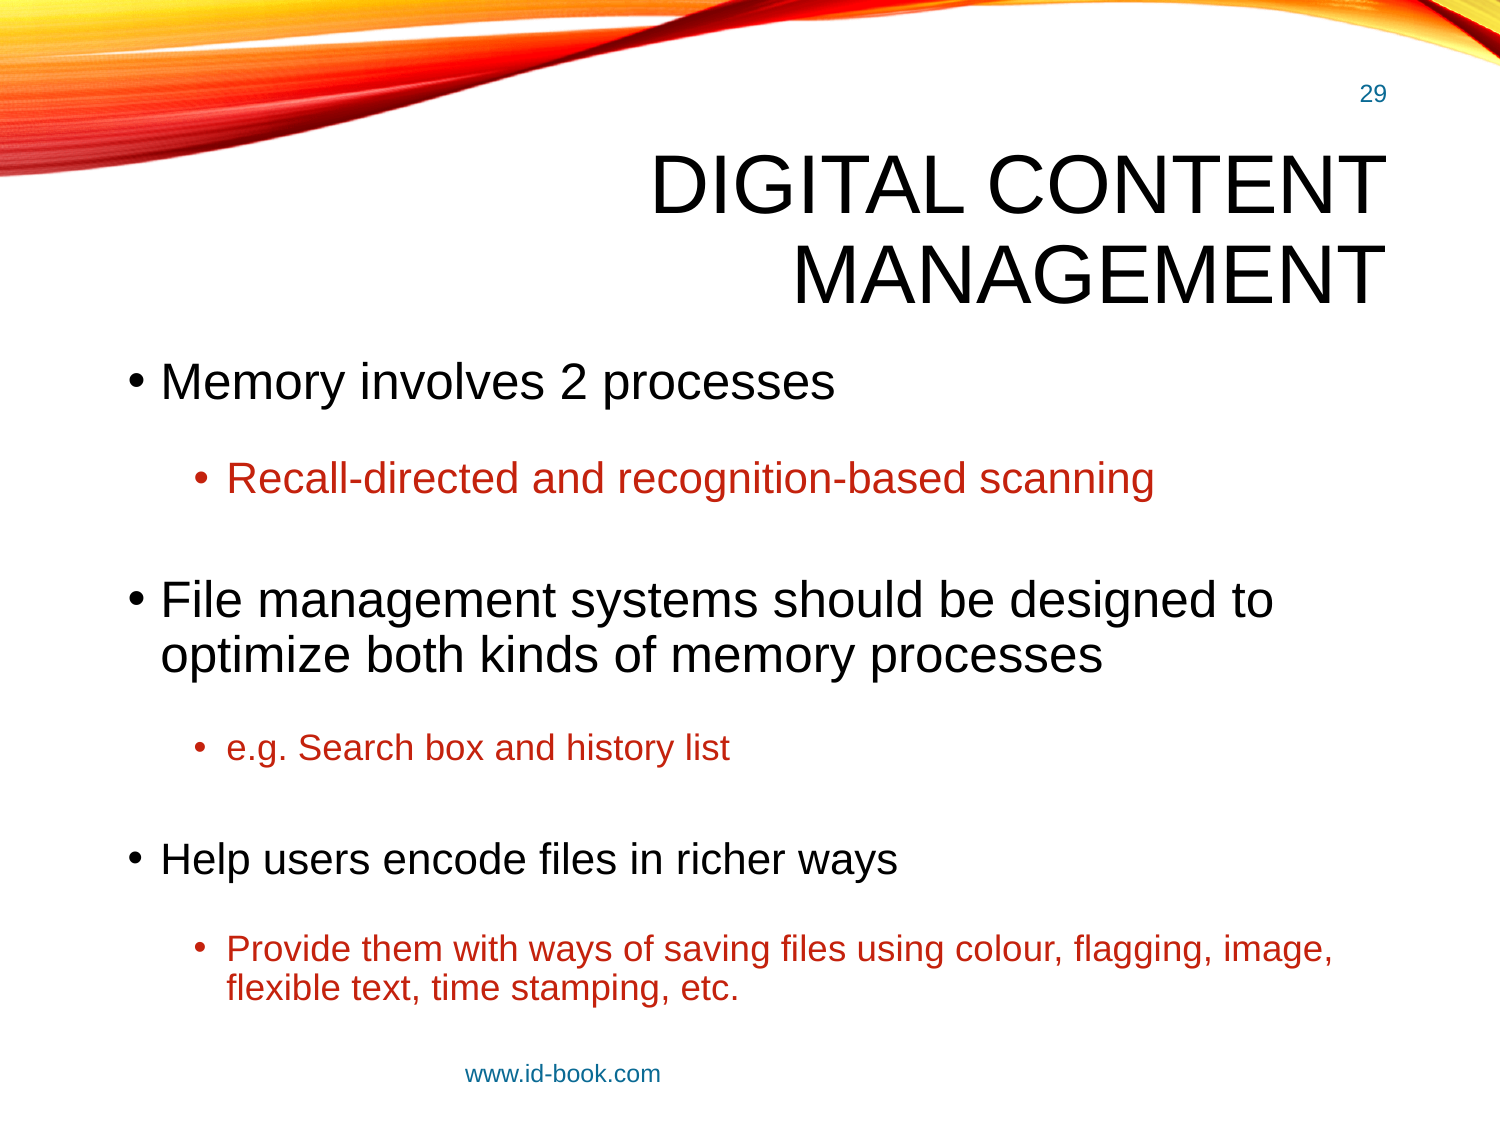

29
Digital content management
Memory involves 2 processes

Recall-directed and recognition-based scanning

File management systems should be designed to optimize both kinds of memory processes

e.g. Search box and history list

Help users encode files in richer ways

Provide them with ways of saving files using colour, flagging, image, flexible text, time stamping, etc.
www.id-book.com